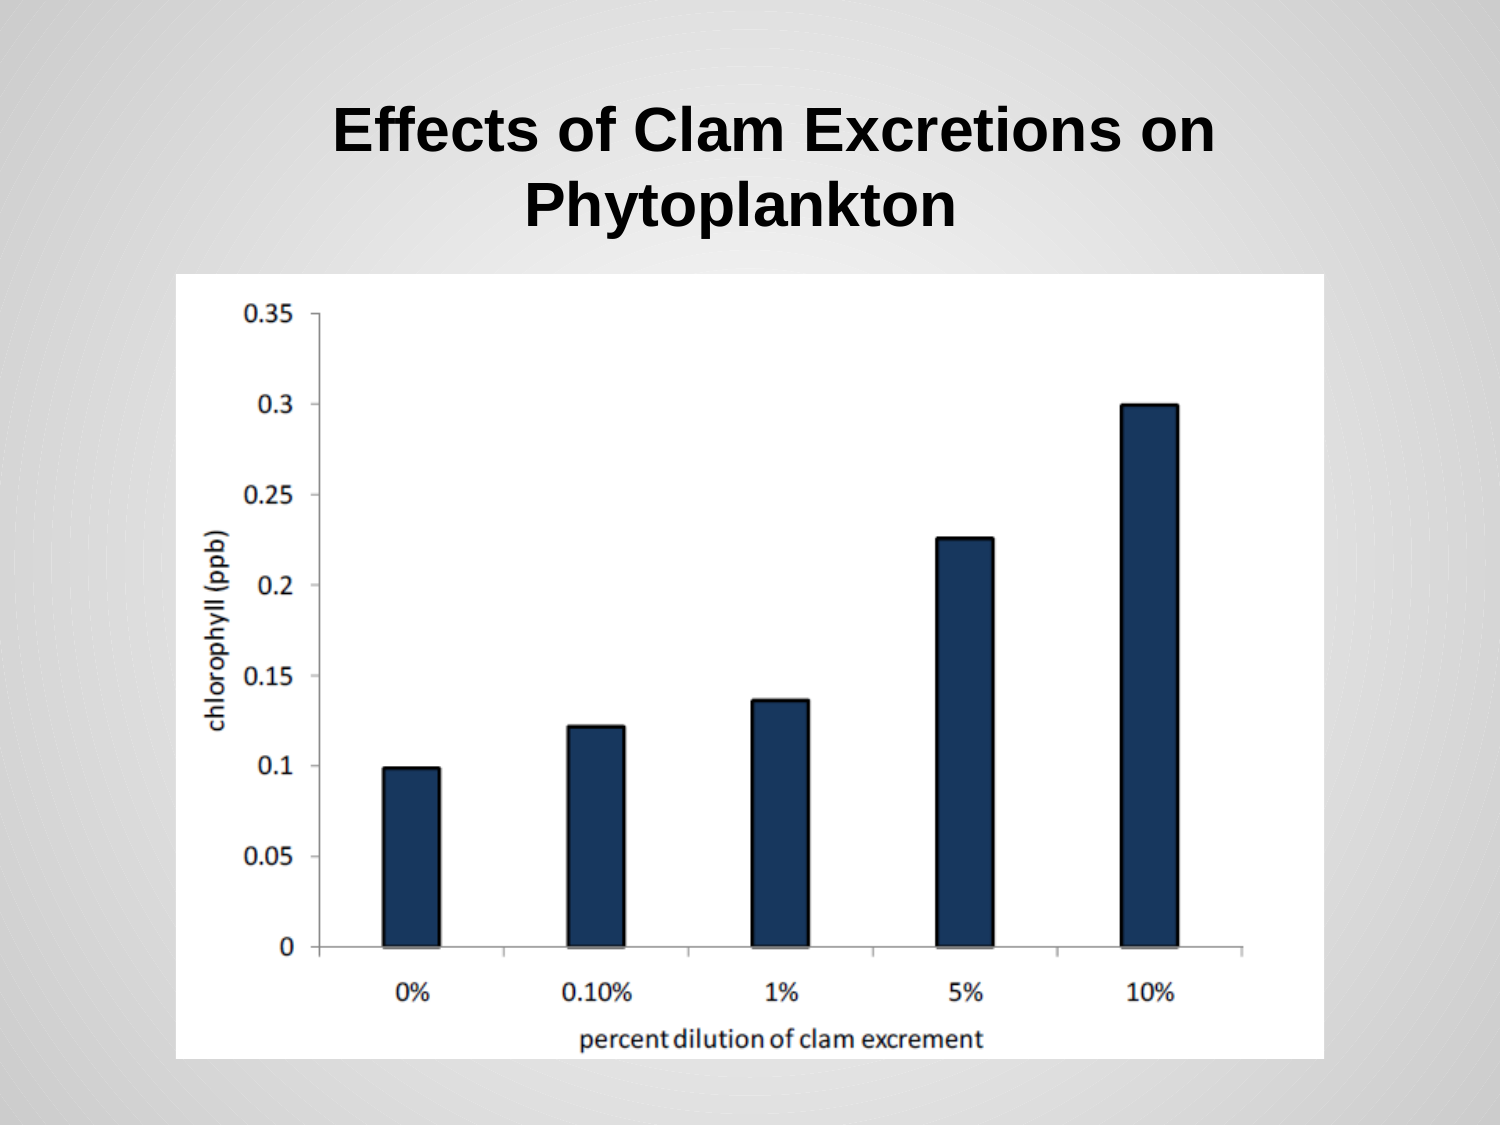

# Effects of Clam Excretions on Phytoplankton